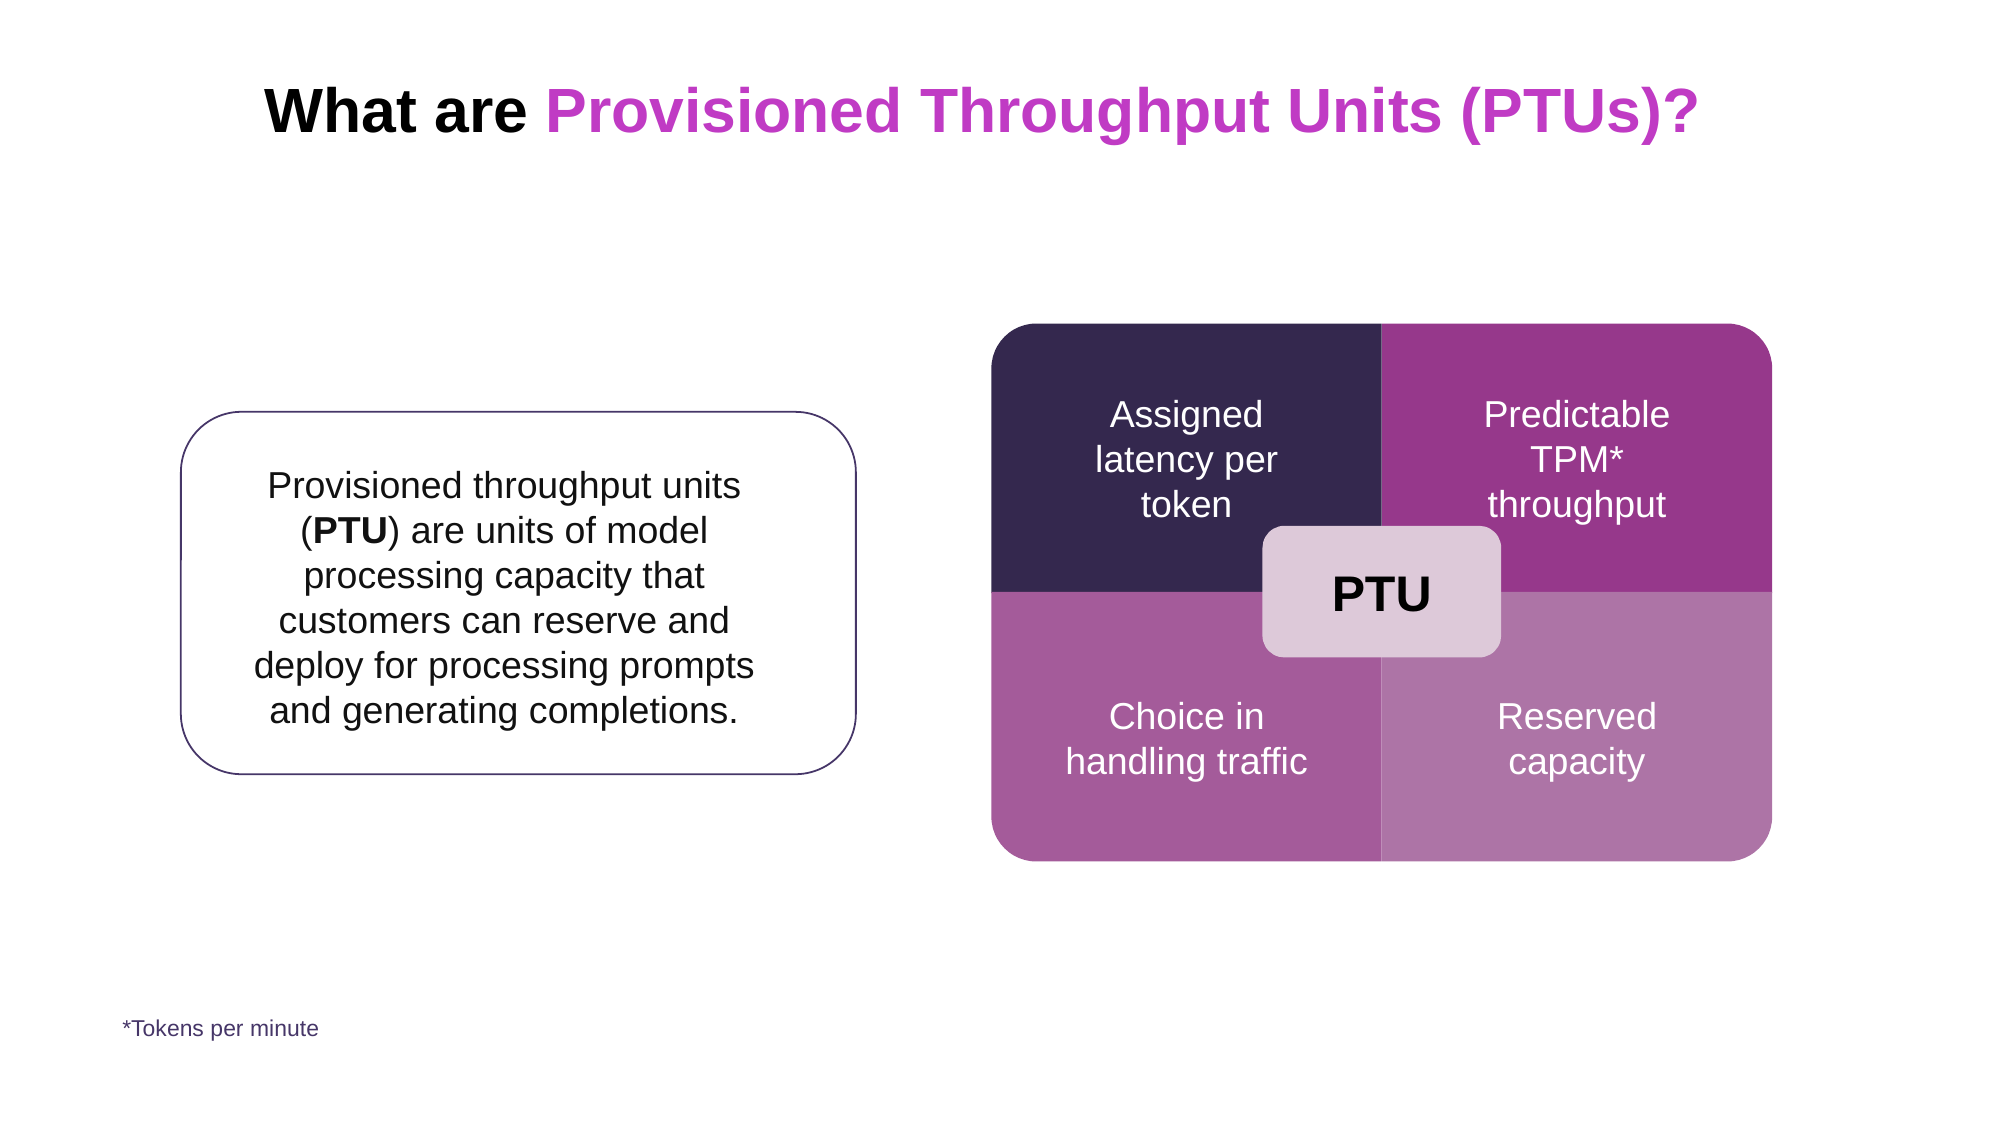

What are Provisioned Throughput Units (PTUs)?

Assigned latency per token
Predictable TPM* throughput

Choice in handling traffic
Reserved capacity
PTU

Provisioned throughput units (PTU) are units of model processing capacity that customers can reserve and deploy for processing prompts and generating completions.
*Tokens per minute